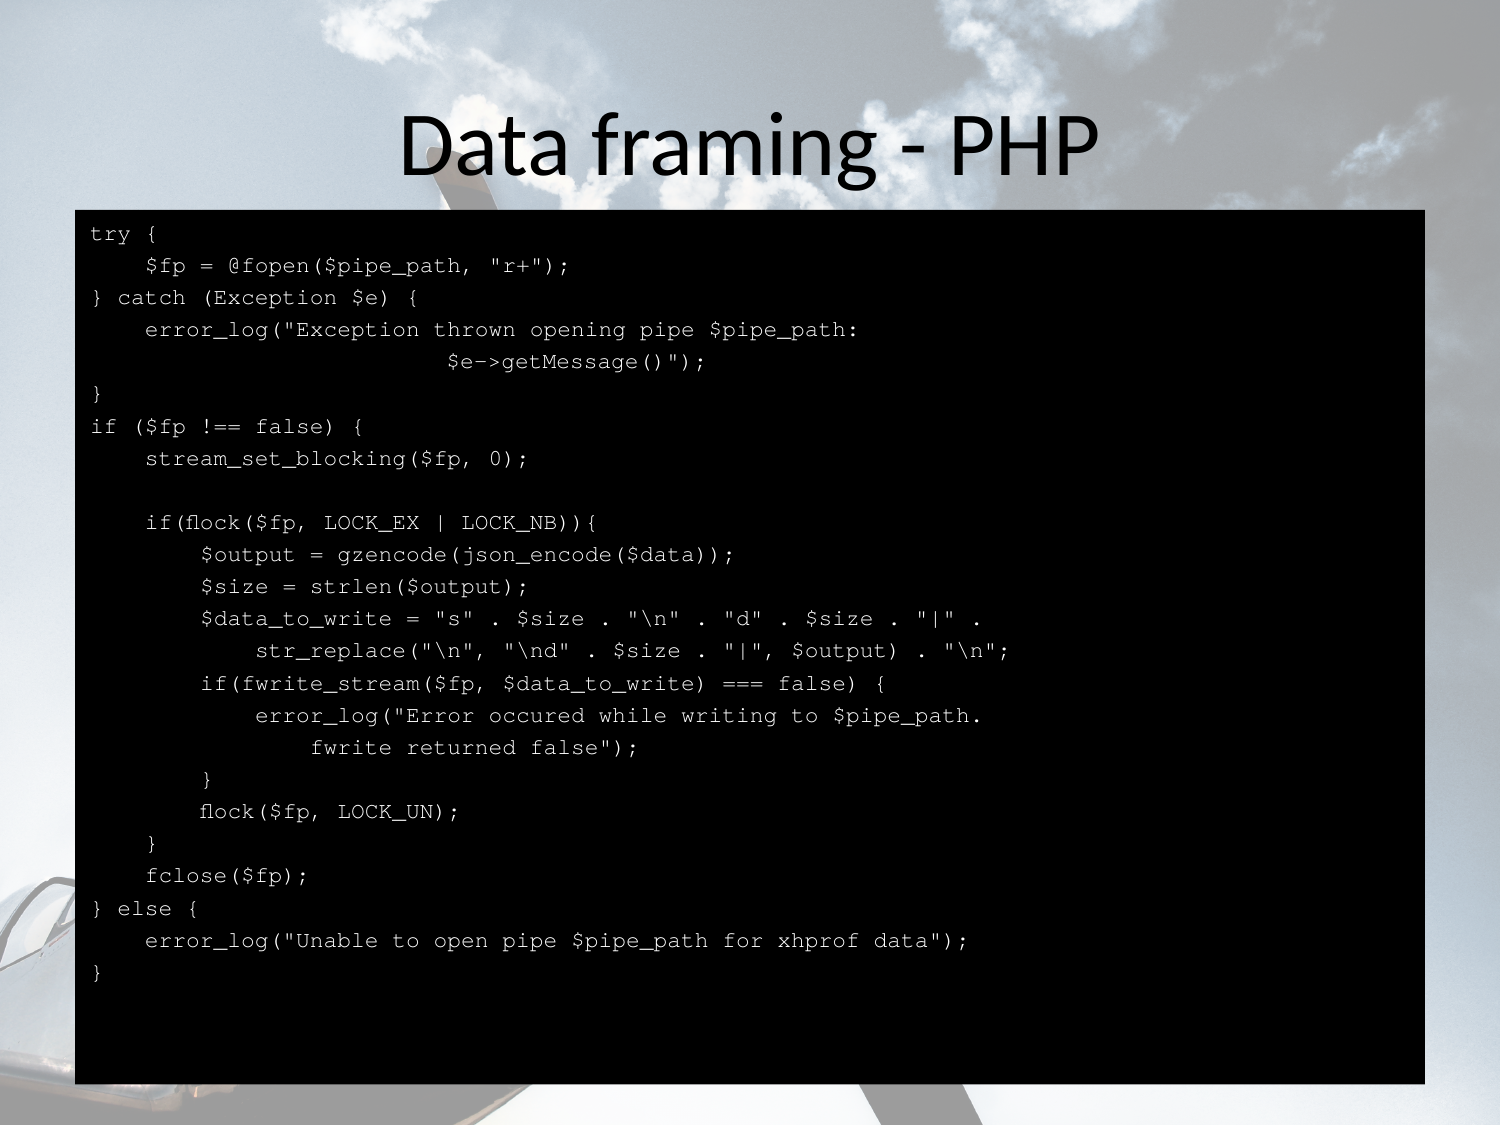

# Data framing - PHP
try {
    $fp = @fopen($pipe_path, "r+");
} catch (Exception $e) {
    error_log("Exception thrown opening pipe $pipe_path:
			$e->getMessage()");
}
if ($fp !== false) {
    stream_set_blocking($fp, 0);

    if(flock($fp, LOCK_EX | LOCK_NB)){
        $output = gzencode(json_encode($data));
        $size = strlen($output);
        $data_to_write = "s" . $size . "\n" . "d" . $size . "|" .
            str_replace("\n", "\nd" . $size . "|", $output) . "\n";
        if(fwrite_stream($fp, $data_to_write) === false) {
            error_log("Error occured while writing to $pipe_path.
                fwrite returned false");
        }
        flock($fp, LOCK_UN);
    }
    fclose($fp);
} else {
    error_log("Unable to open pipe $pipe_path for xhprof data");
}